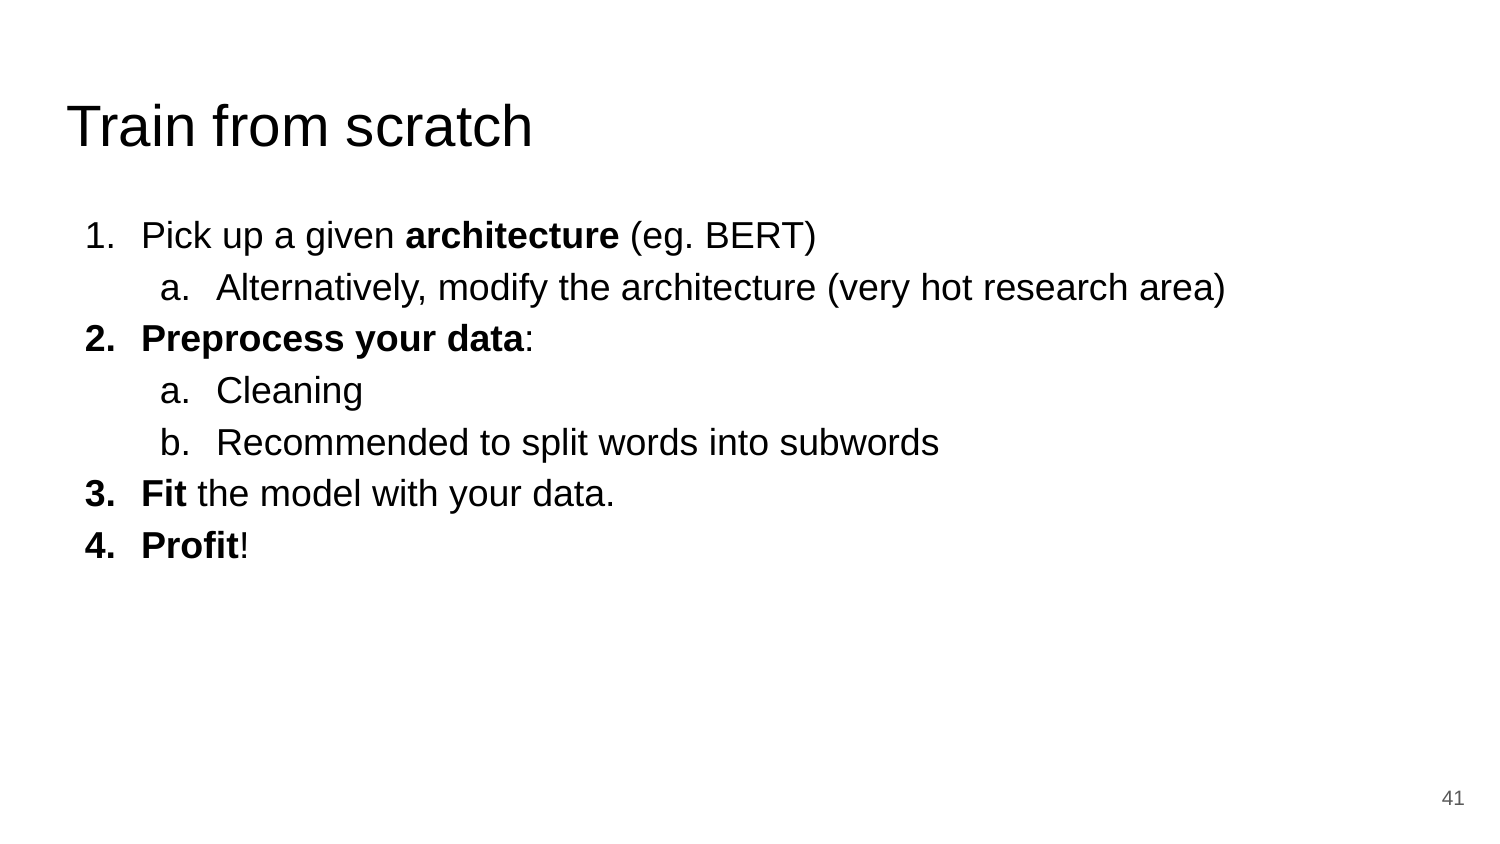

# Train from scratch
Pick up a given architecture (eg. BERT)
Alternatively, modify the architecture (very hot research area)
Preprocess your data:
Cleaning
Recommended to split words into subwords
Fit the model with your data.
Profit!
41